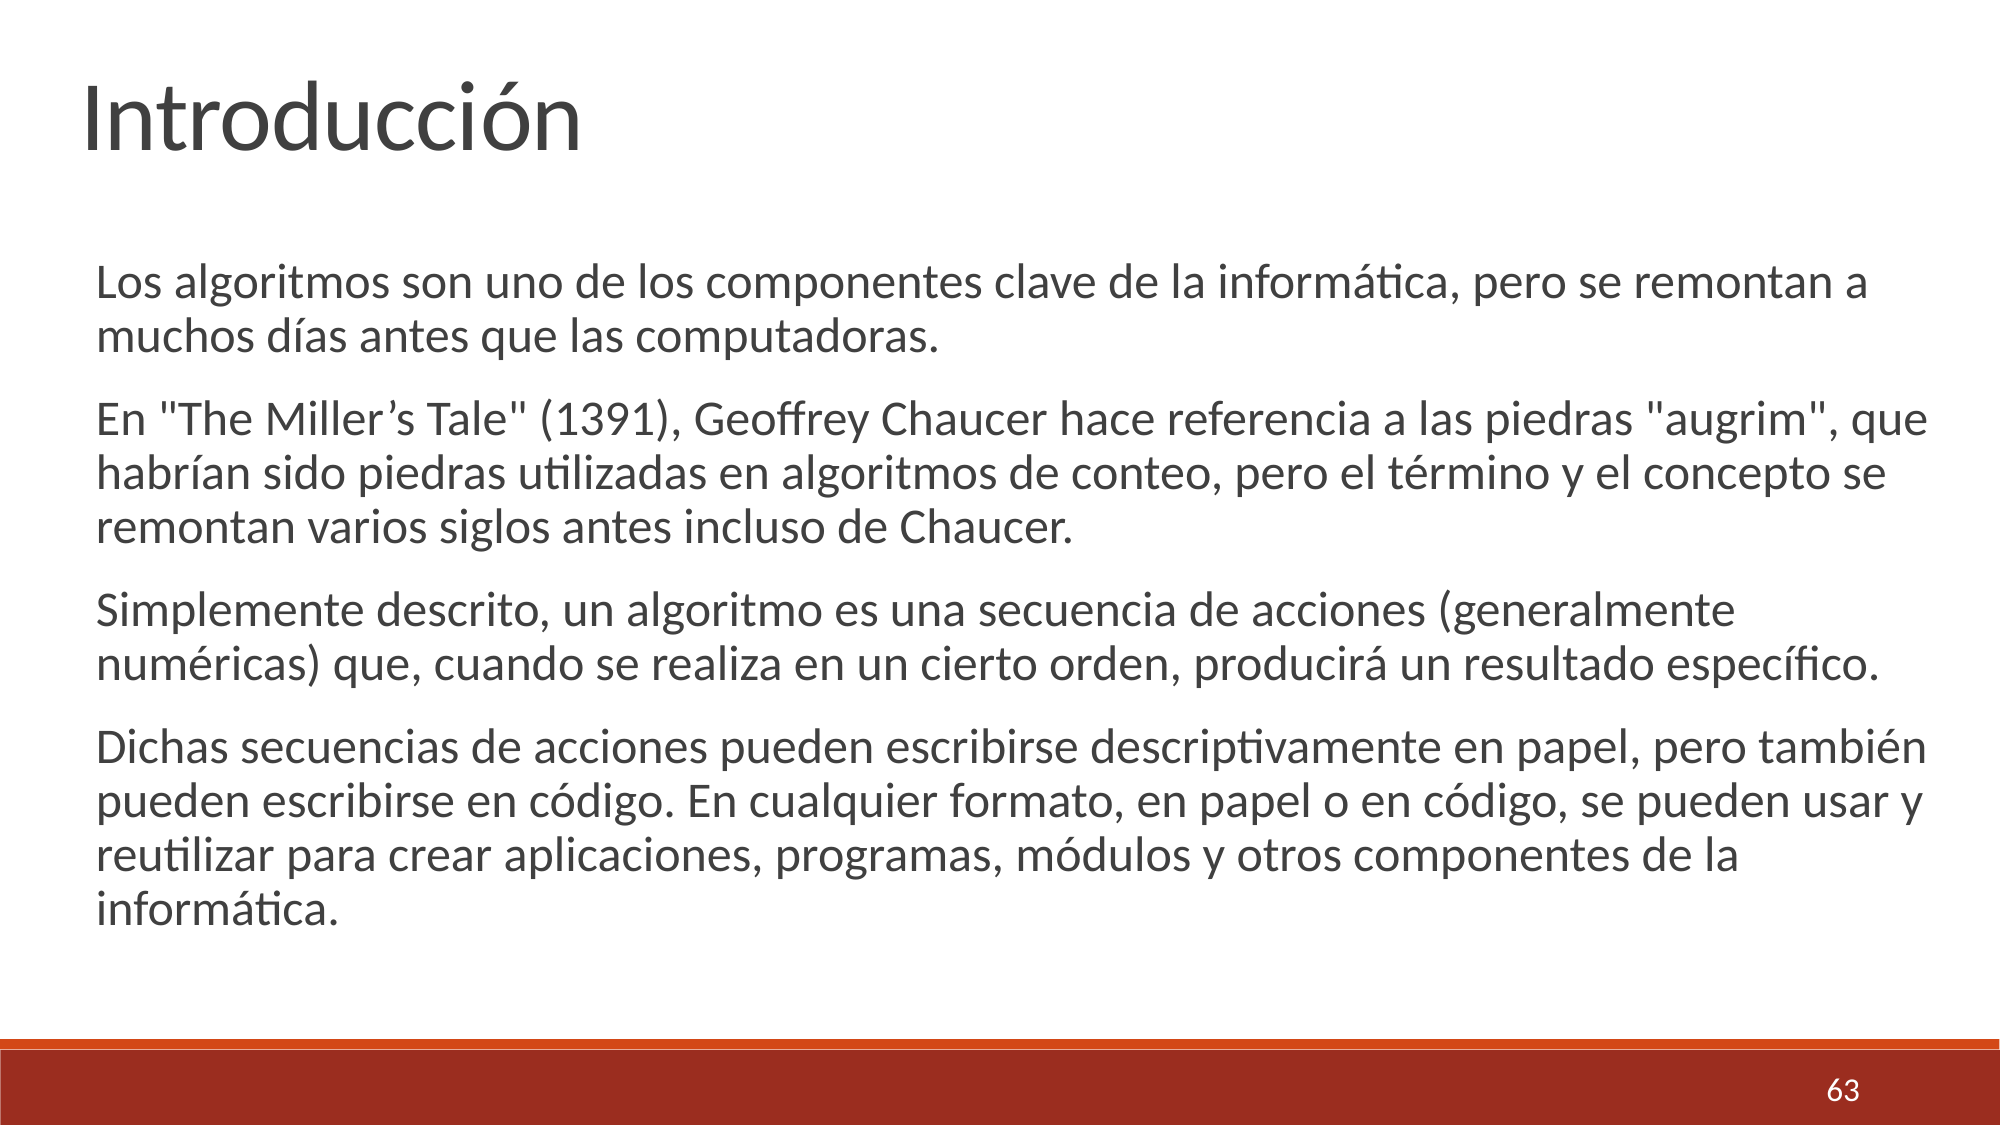

Introducción
Los algoritmos son uno de los componentes clave de la informática, pero se remontan a muchos días antes que las computadoras.
En "The Miller’s Tale" (1391), Geoffrey Chaucer hace referencia a las piedras "augrim", que habrían sido piedras utilizadas en algoritmos de conteo, pero el término y el concepto se remontan varios siglos antes incluso de Chaucer.
Simplemente descrito, un algoritmo es una secuencia de acciones (generalmente numéricas) que, cuando se realiza en un cierto orden, producirá un resultado específico.
Dichas secuencias de acciones pueden escribirse descriptivamente en papel, pero también pueden escribirse en código. En cualquier formato, en papel o en código, se pueden usar y reutilizar para crear aplicaciones, programas, módulos y otros componentes de la informática.
63